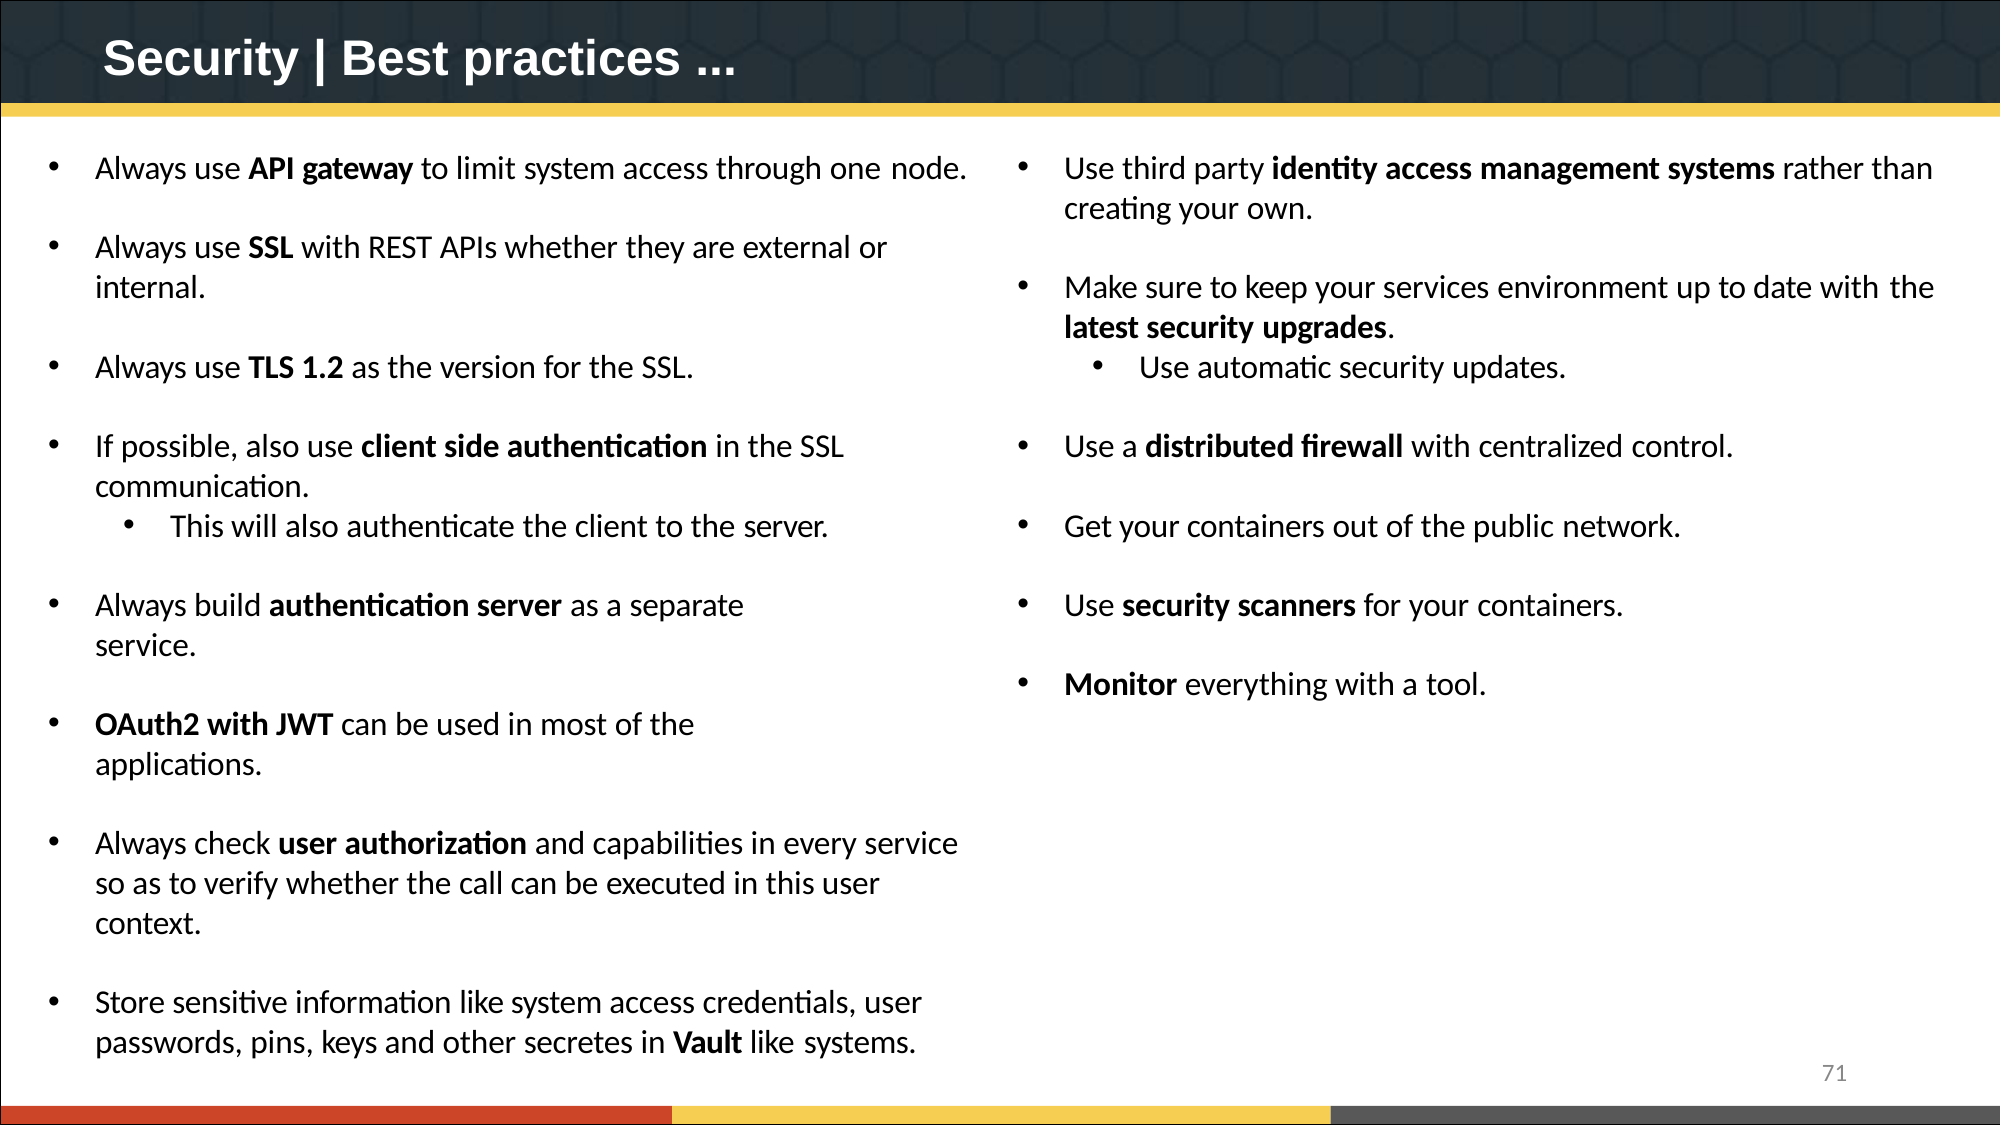

# Security | Best practices ...

Always use API gateway to limit system access through one node.

Always use SSL with REST APIs whether they are external or  internal.

Always use TLS 1.2 as the version for the SSL.

If possible, also use client side authentication in the SSL  communication.
This will also authenticate the client to the server.

Always build authentication server as a separate service.

OAuth2 with JWT can be used in most of the applications.

Always check user authorization and capabilities in every service  so as to verify whether the call can be executed in this user  context.

Store sensitive information like system access credentials, user  passwords, pins, keys and other secretes in Vault like systems.
Use third party identity access management systems rather than  creating your own.

Make sure to keep your services environment up to date with the
latest security upgrades.
Use automatic security updates.

Use a distributed firewall with centralized control.

Get your containers out of the public network.

Use security scanners for your containers.

Monitor everything with a tool.
71